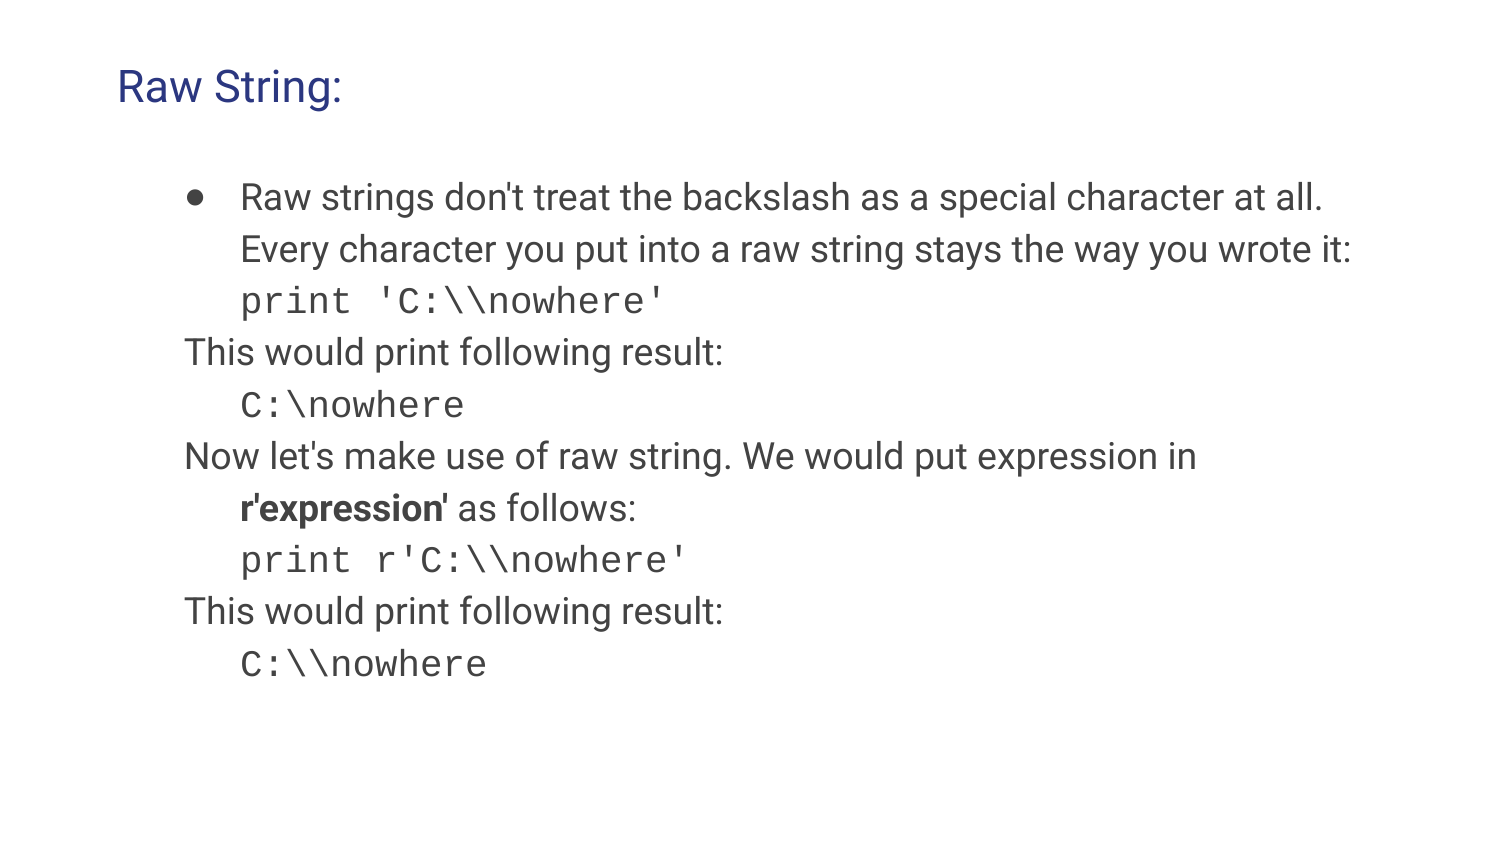

# Raw String:
Raw strings don't treat the backslash as a special character at all. Every character you put into a raw string stays the way you wrote it:
	print 'C:\\nowhere'
This would print following result:
	C:\nowhere
Now let's make use of raw string. We would put expression in r'expression' as follows:
	print r'C:\\nowhere'
This would print following result:
	C:\\nowhere